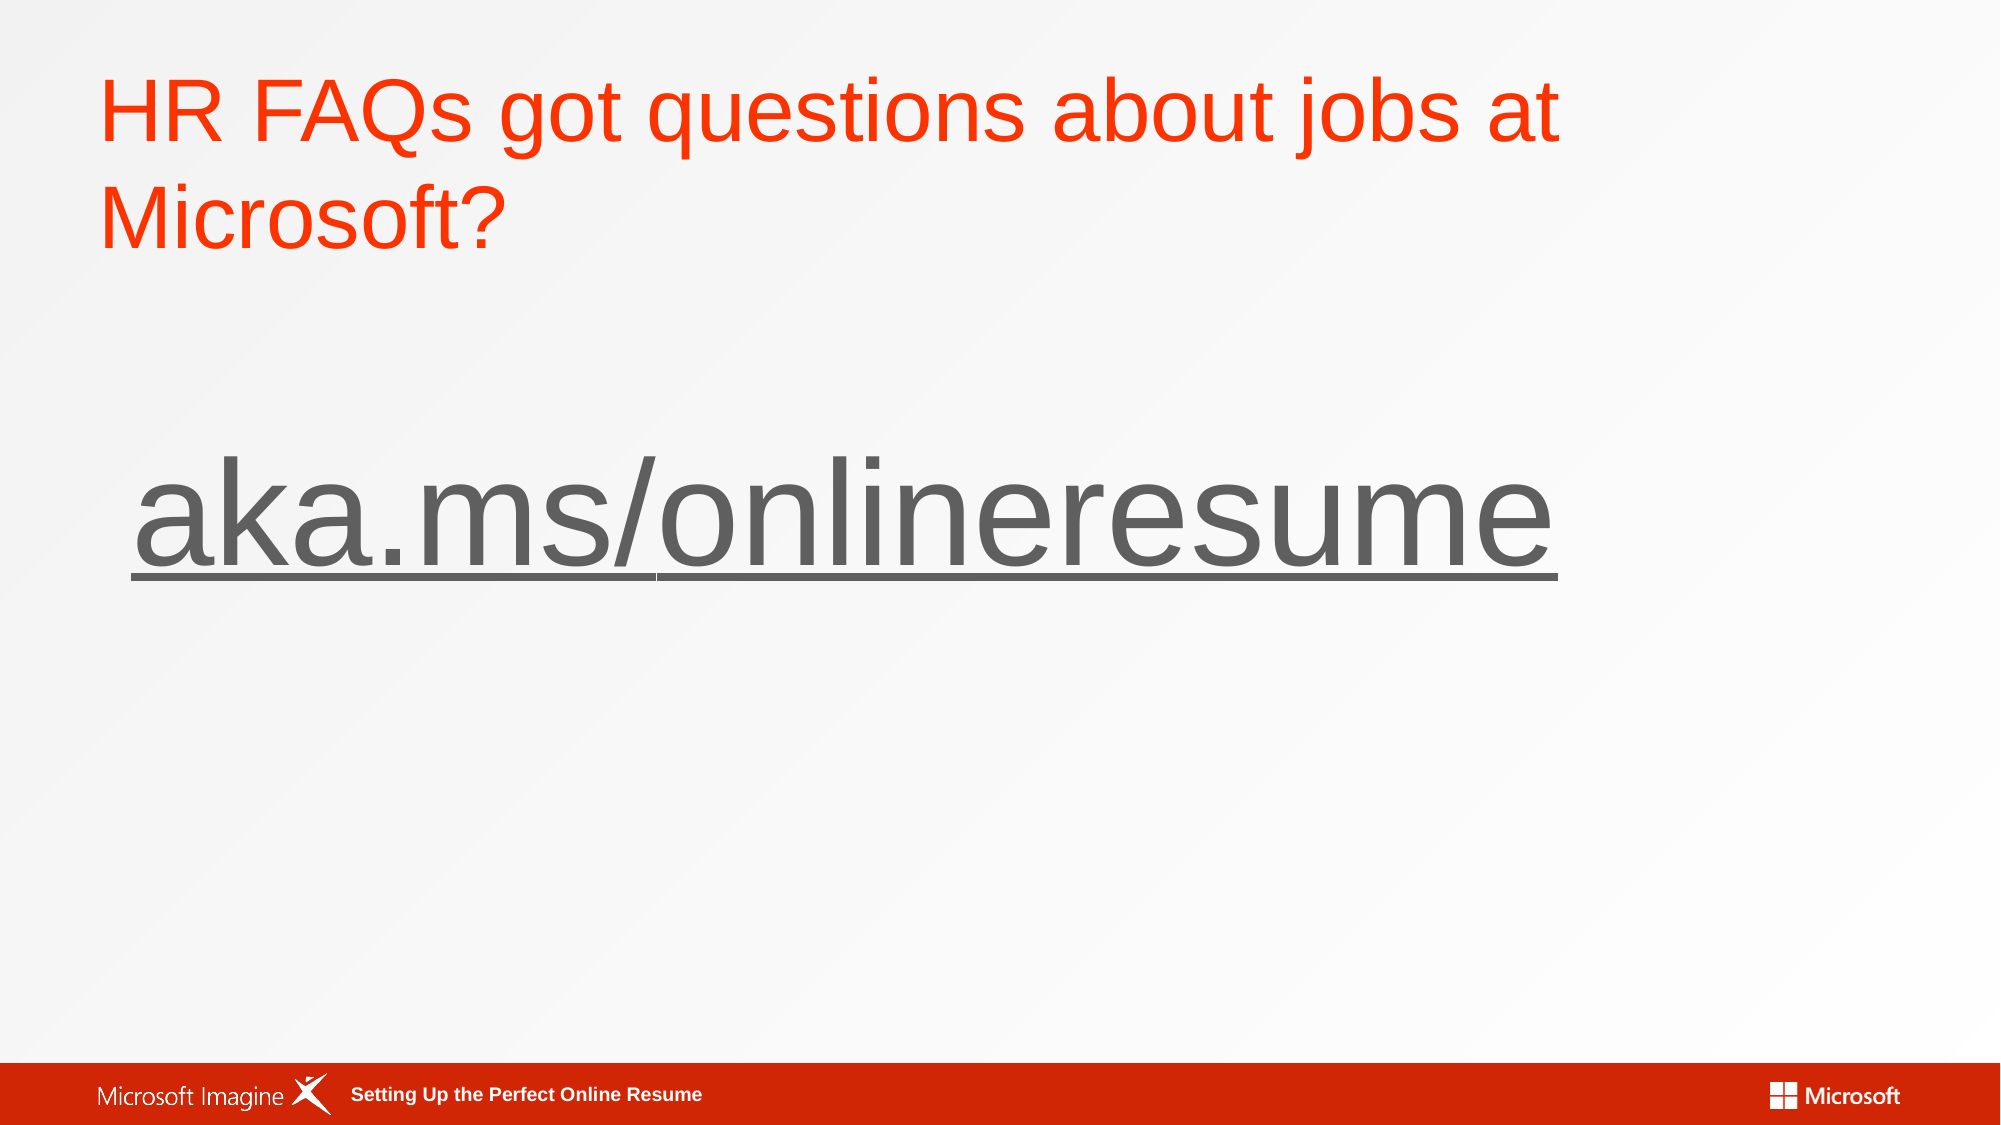

# HR FAQs got questions about jobs at Microsoft?

aka.ms/onlineresume
Setting Up the Perfect Online Resume